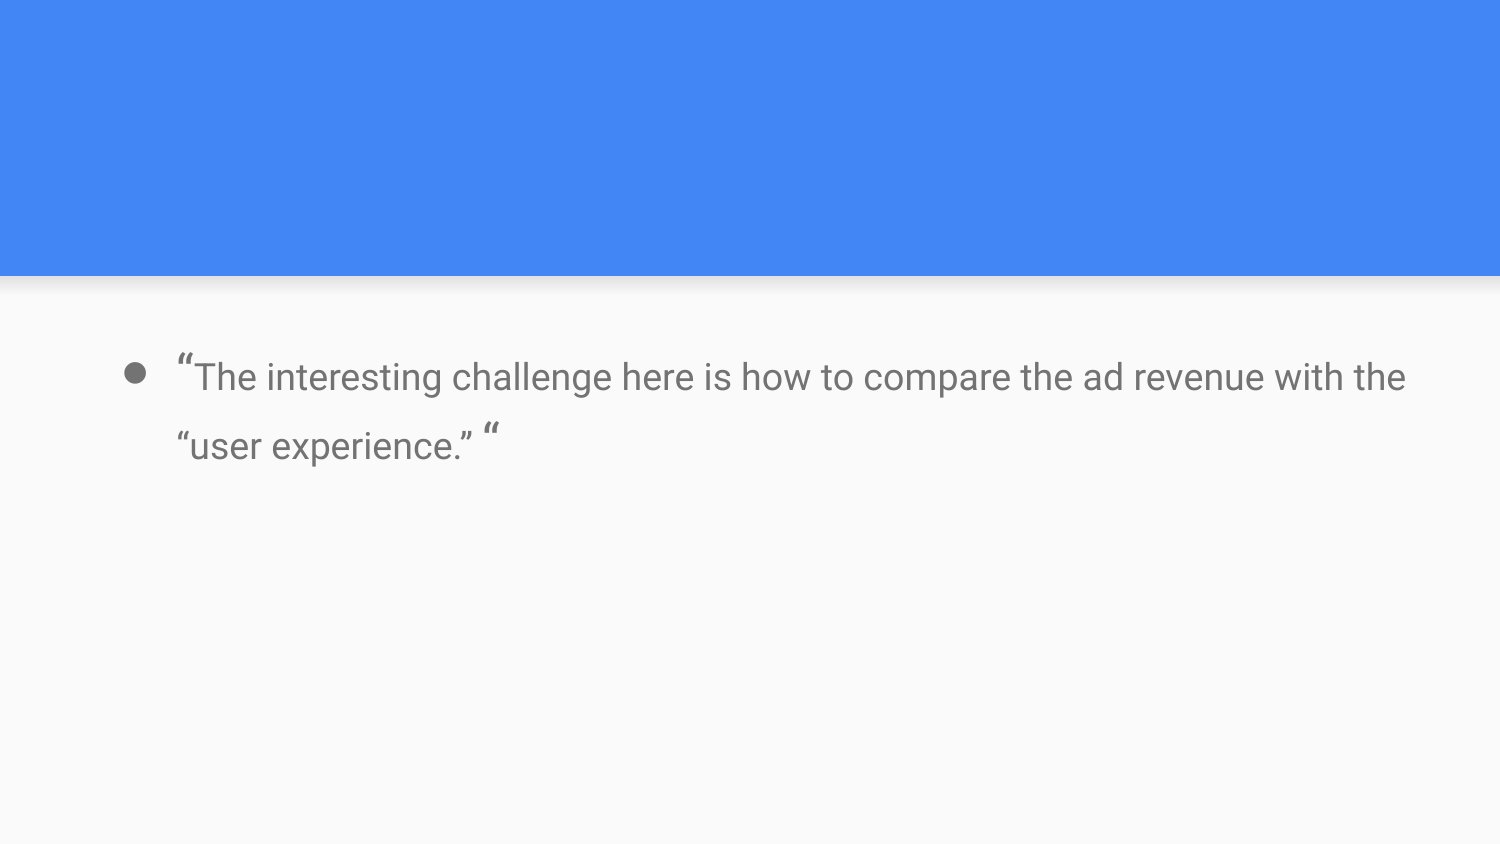

#
“The interesting challenge here is how to compare the ad revenue with the “user experience.” “